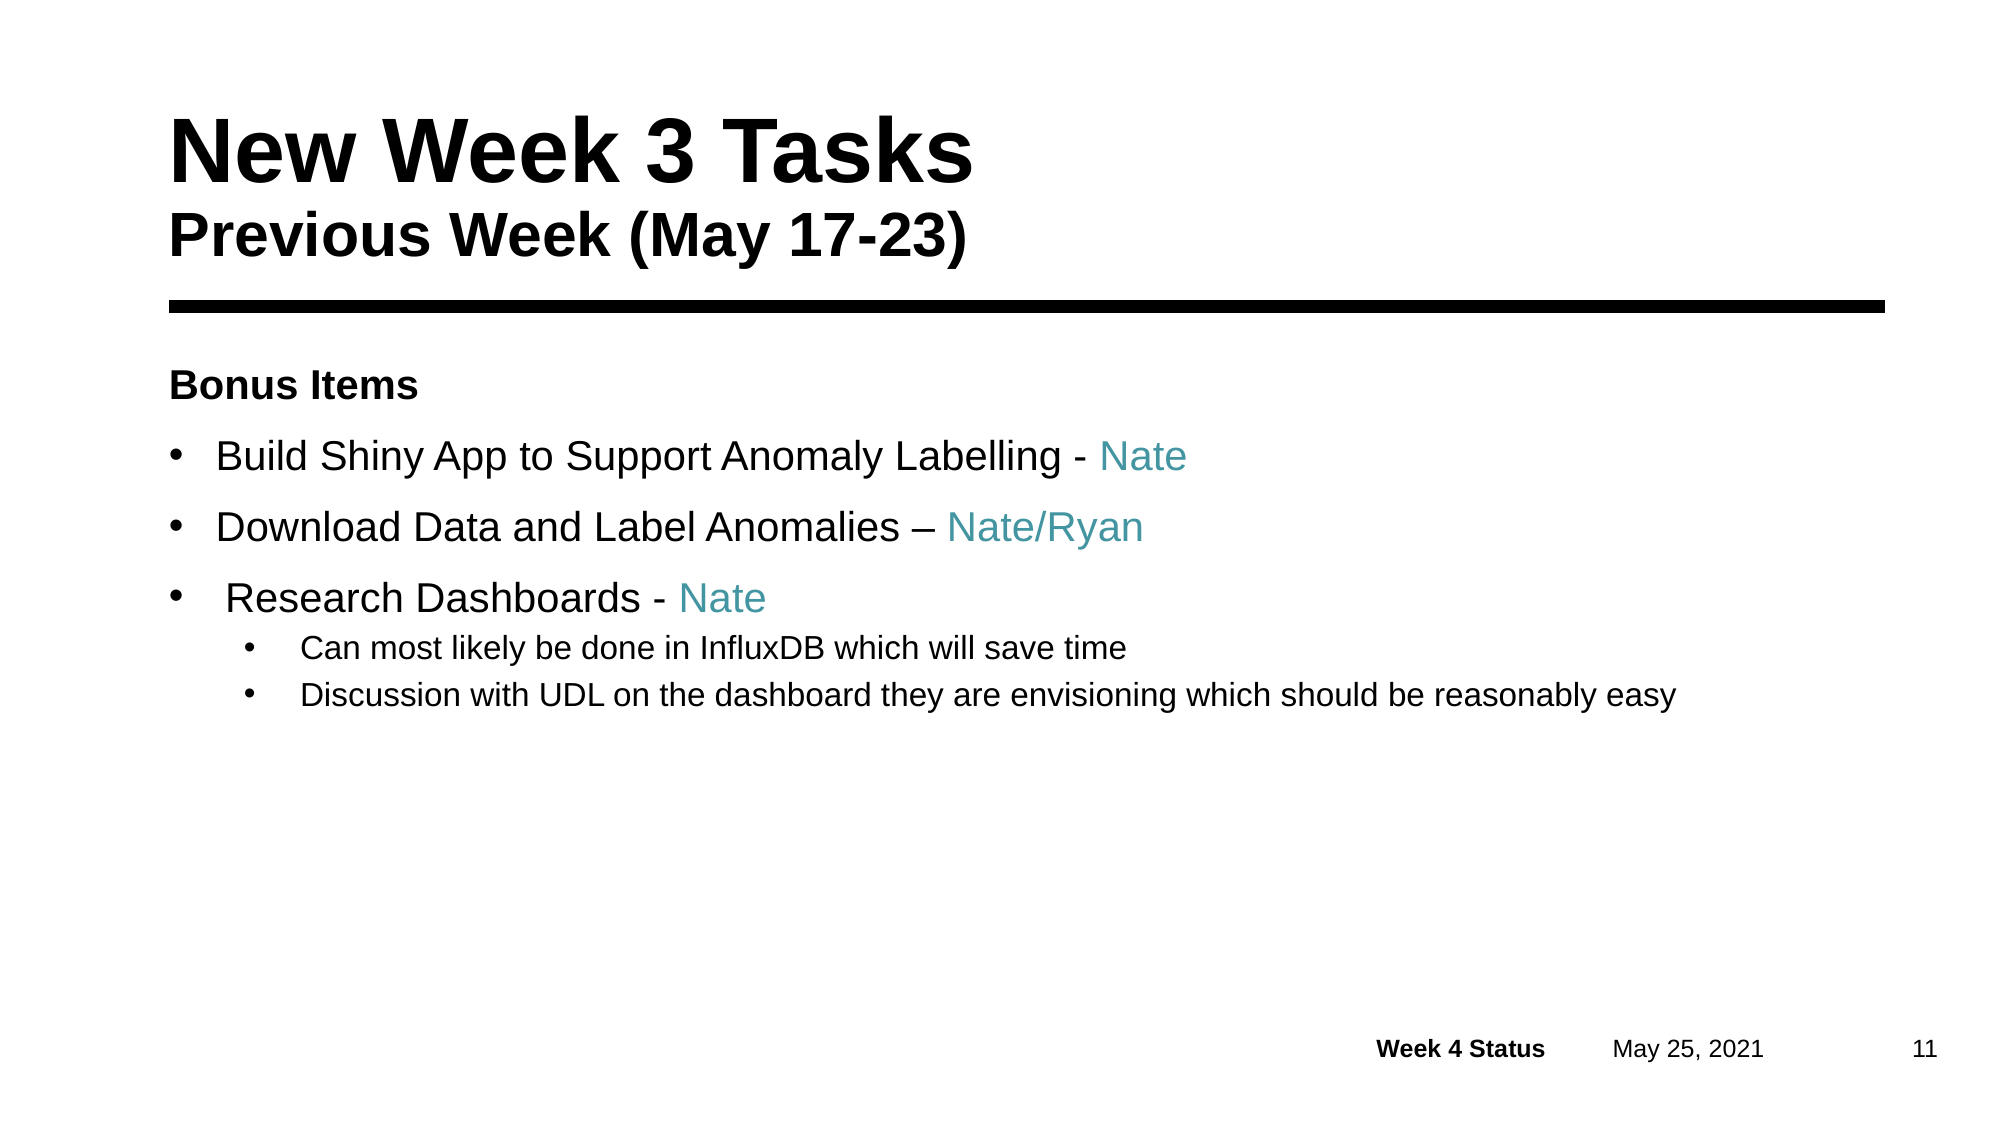

# New Week 3 Tasks Previous Week (May 17-23)

Bonus Items
Build Shiny App to Support Anomaly Labelling - Nate
Download Data and Label Anomalies – Nate/Ryan
Research Dashboards - Nate
Can most likely be done in InfluxDB which will save time
Discussion with UDL on the dashboard they are envisioning which should be reasonably easy

May 25, 2021
11
Week 4 Status